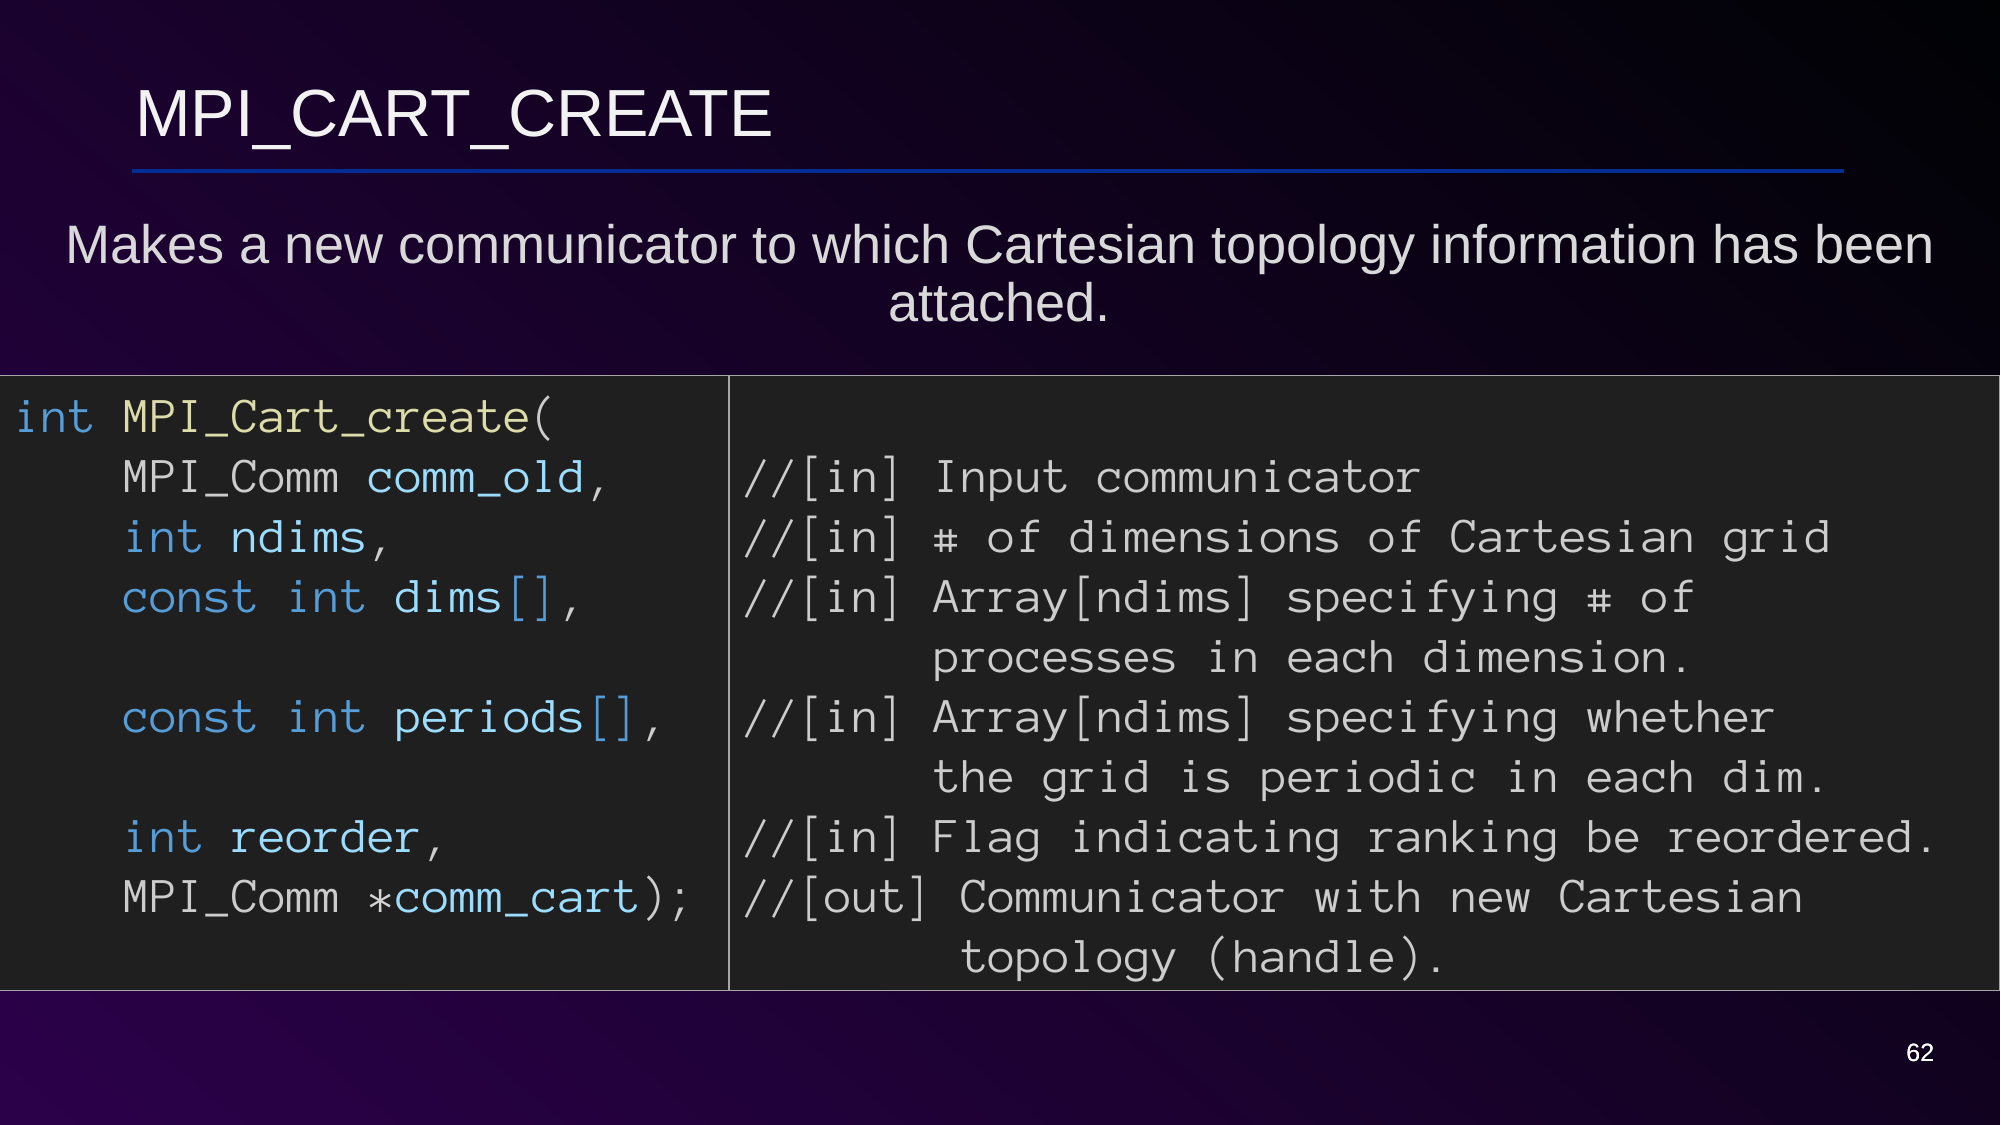

# MPI_Cart_create

Makes a new communicator to which Cartesian topology information has been attached.
int MPI_Cart_create(
    MPI_Comm comm_old,
    int ndims,
    const int dims[],
    const int periods[],
    int reorder,
    MPI_Comm *comm_cart);

//[in] Input communicator
//[in] # of dimensions of Cartesian grid
//[in] Array[ndims] specifying # of
       processes in each dimension.
//[in] Array[ndims] specifying whether
       the grid is periodic in each dim.
//[in] Flag indicating ranking be reordered.
//[out] Communicator with new Cartesian
        topology (handle).
62
62